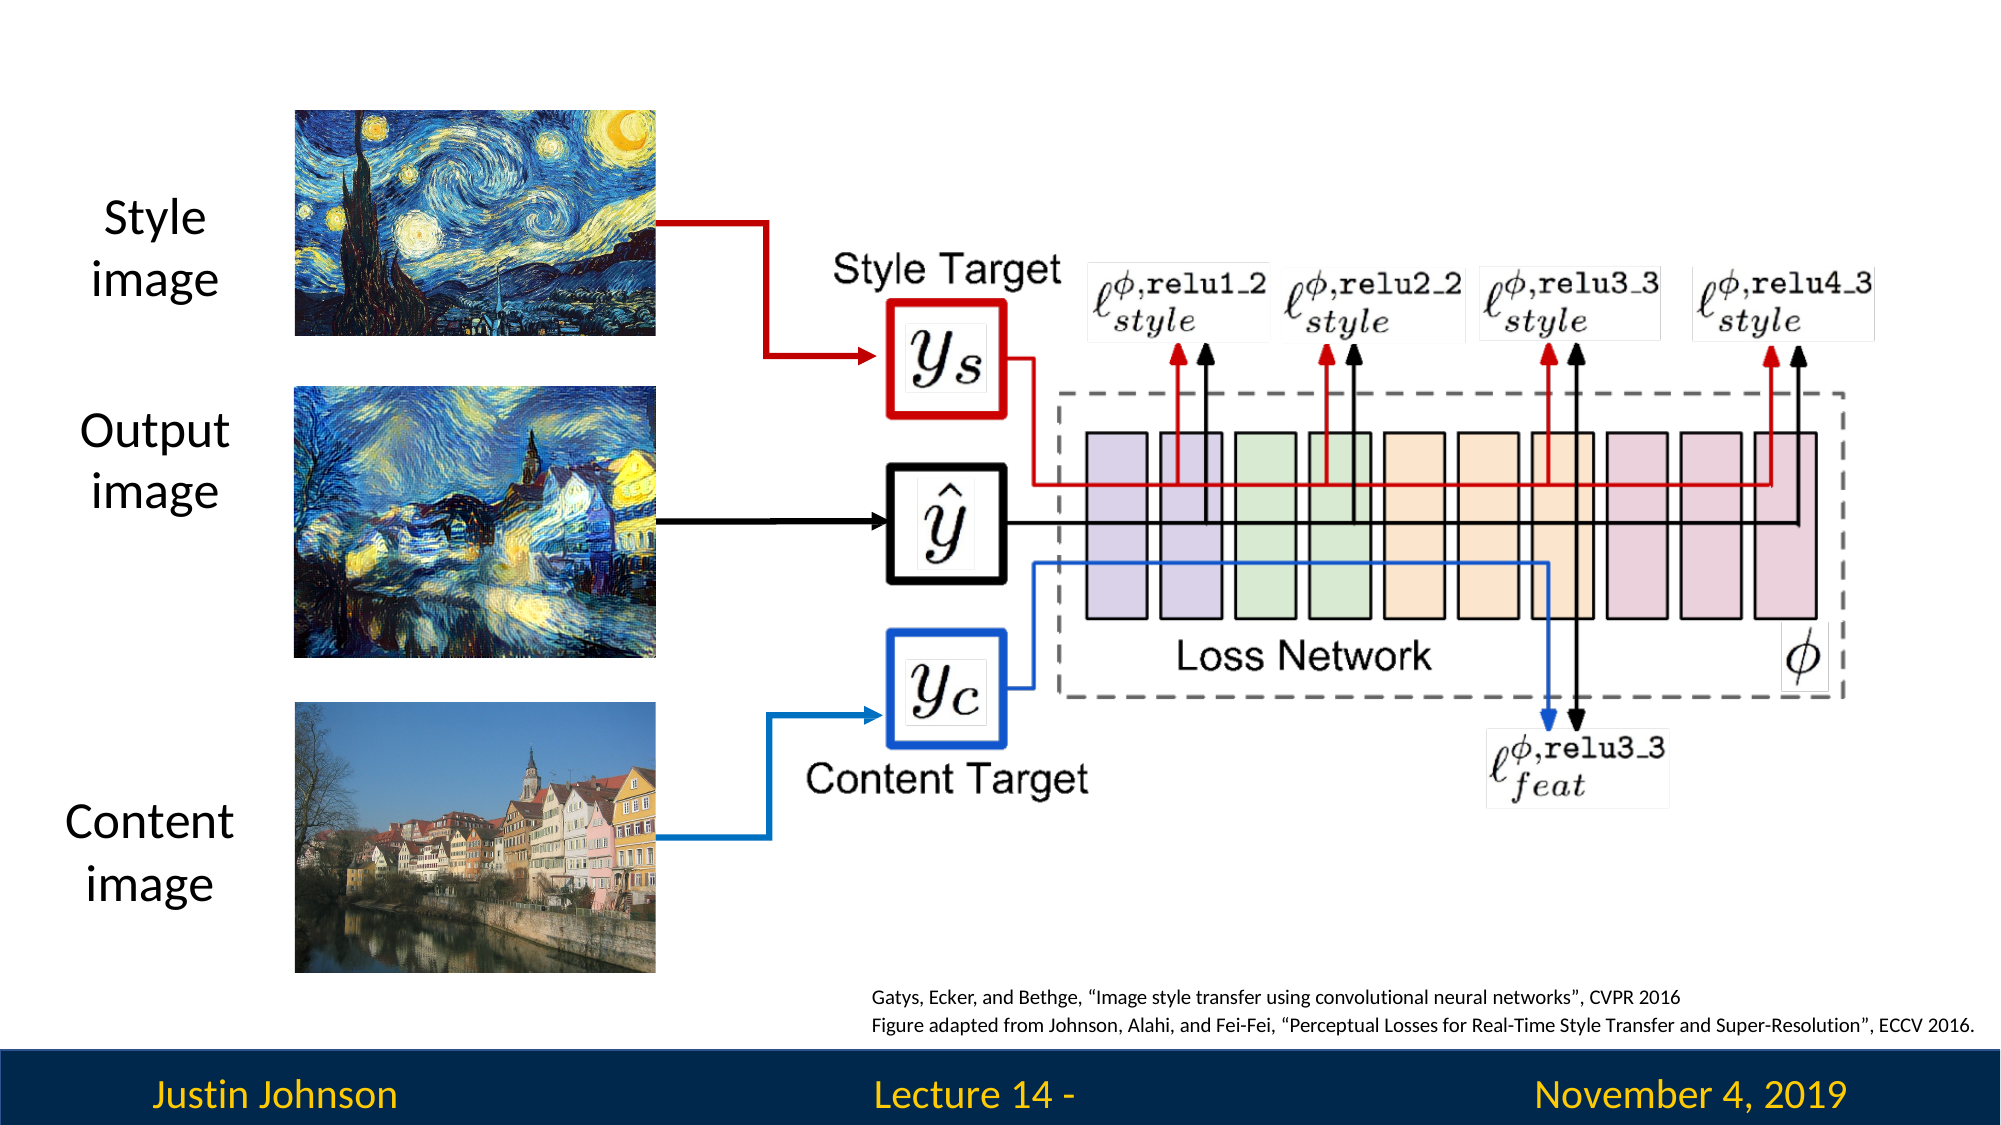

Style image

Output image

Content image
Gatys, Ecker, and Bethge, “Image style transfer using convolutional neural networks”, CVPR 2016
Figure adapted from Johnson, Alahi, and Fei-Fei, “Perceptual Losses for Real-Time Style Transfer and Super-Resolution”, ECCV 2016.
Justin Johnson
November 4, 2019
Lecture 14 - 125